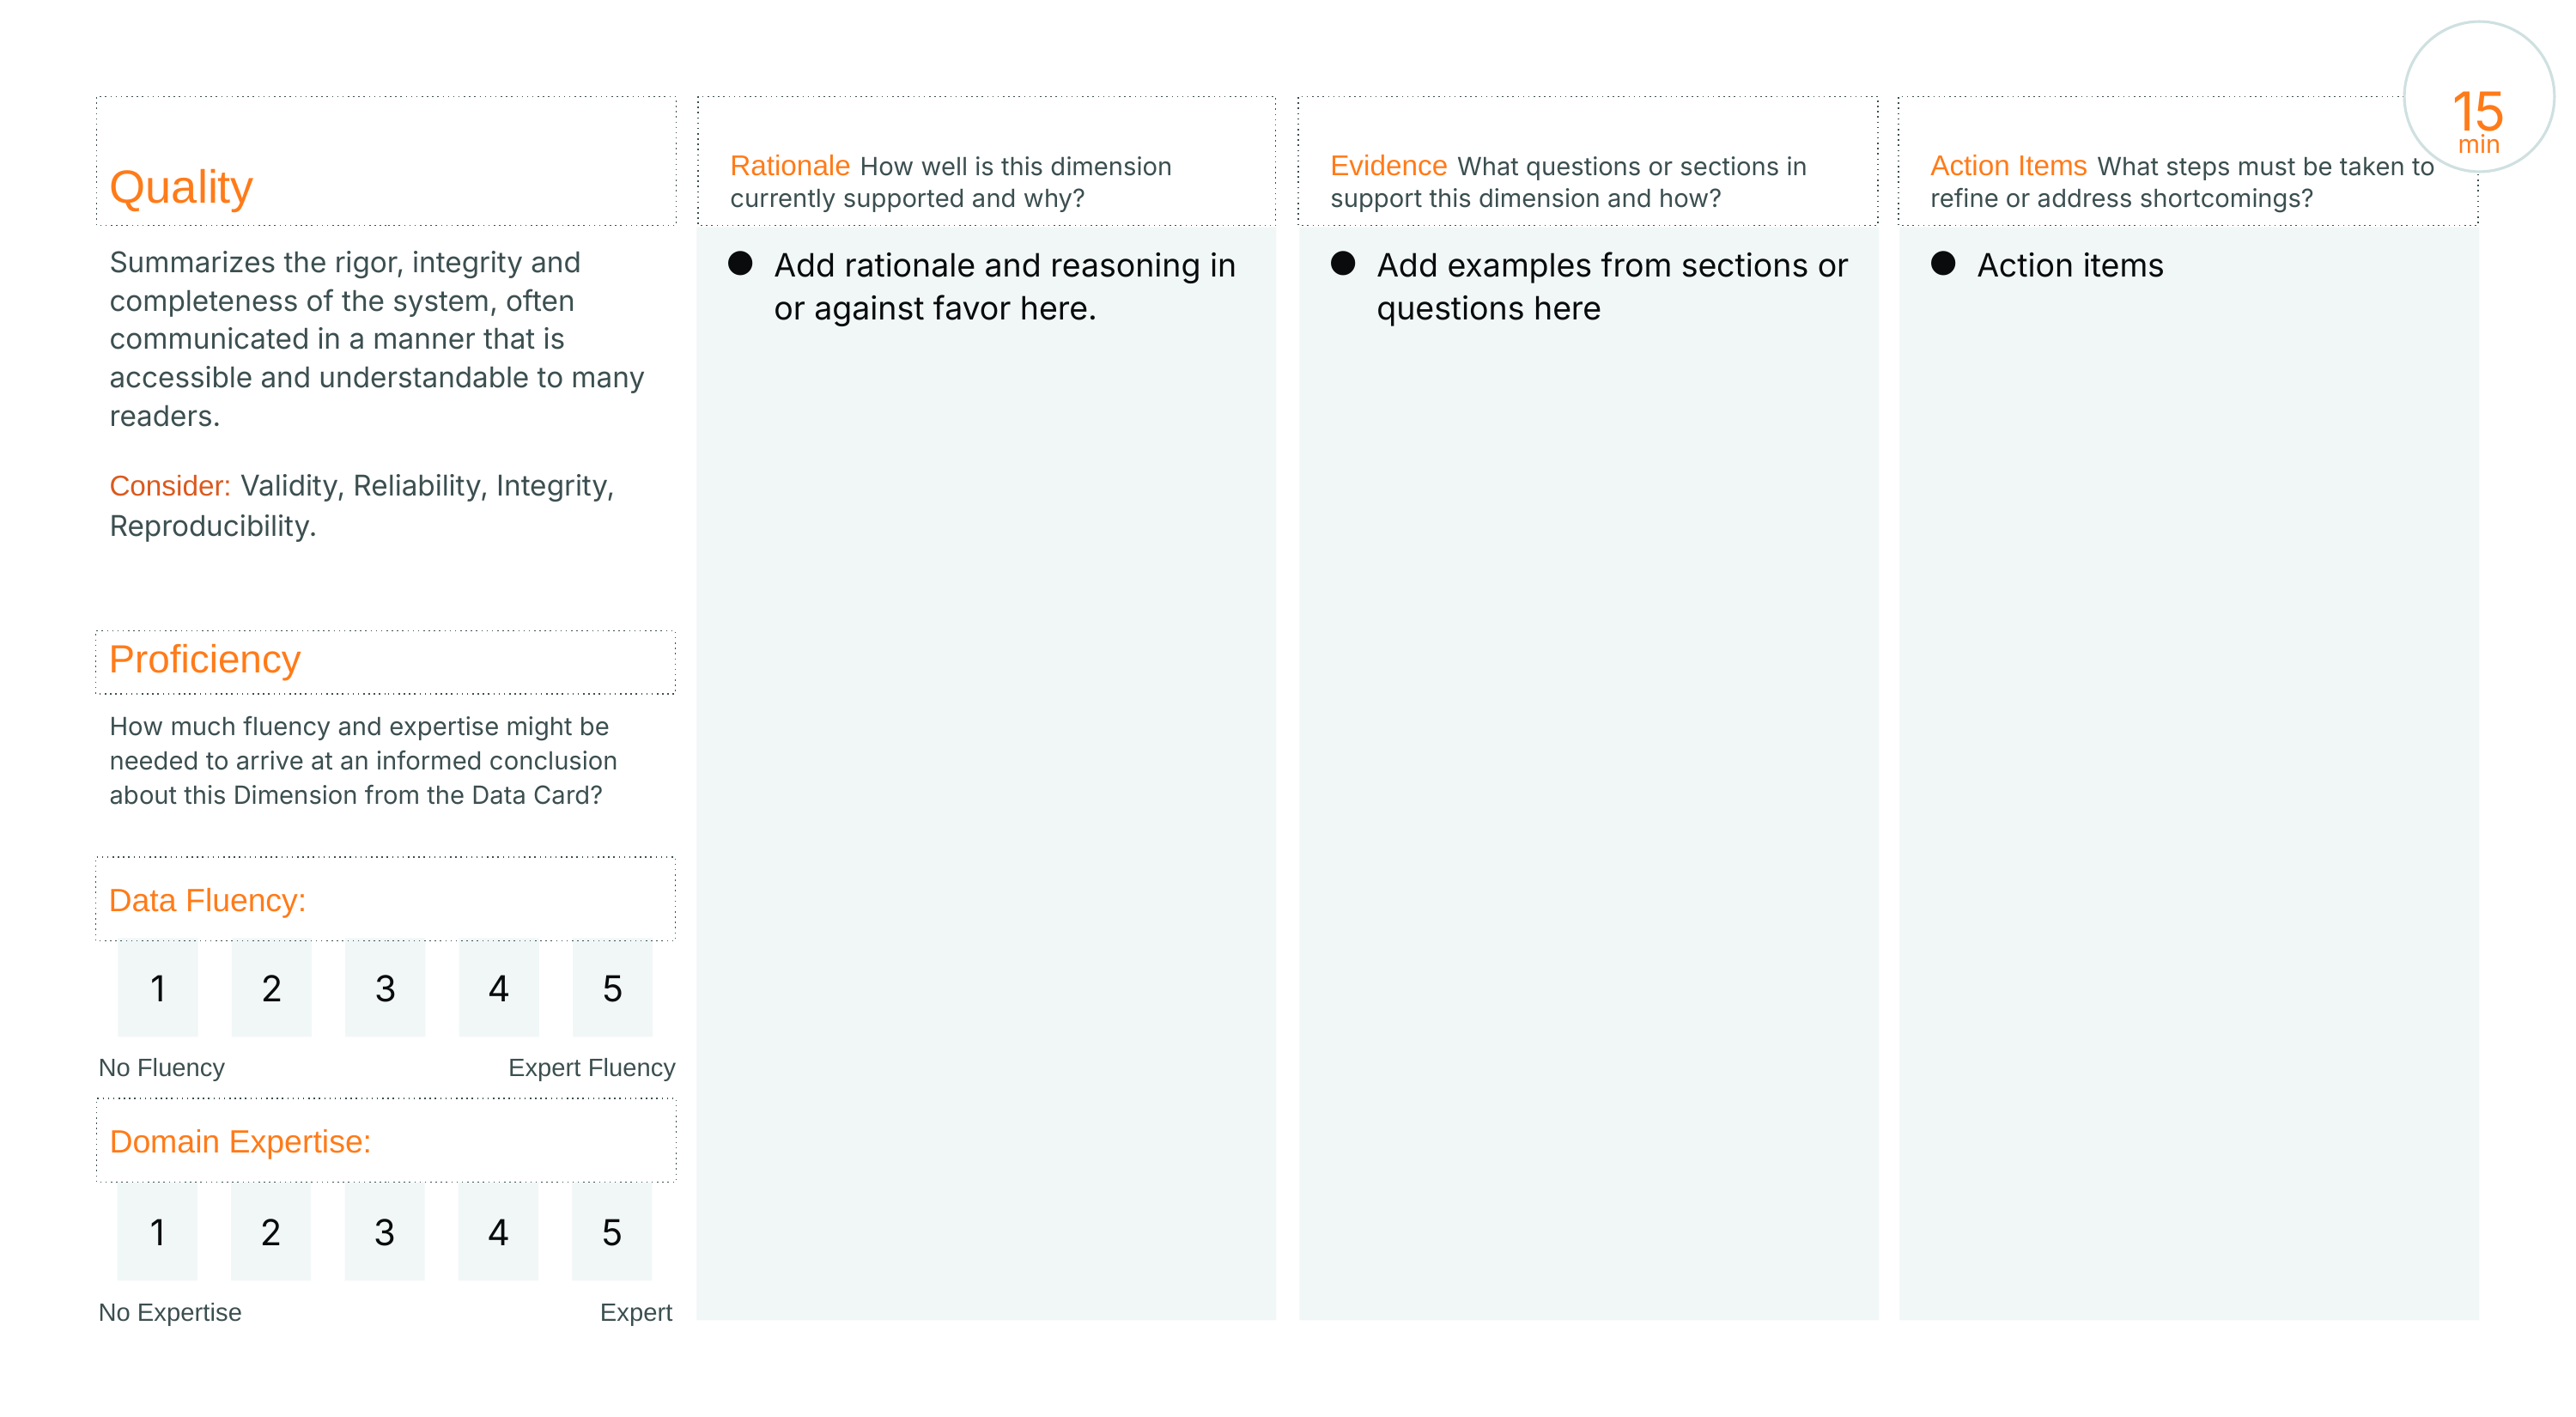

15
min
Quality
Rationale How well is this dimension currently supported and why?
Evidence What questions or sections in support this dimension and how?
Action Items What steps must be taken to refine or address shortcomings?
Summarizes the rigor, integrity and completeness of the system, often communicated in a manner that is accessible and understandable to many readers.
Consider: Validity, Reliability, Integrity, Reproducibility.
Add rationale and reasoning in or against favor here.
Add examples from sections or questions here
Action items
Proficiency
How much fluency and expertise might be needed to arrive at an informed conclusion about this Dimension from the Data Card?
Data Fluency:
1
2
3
4
5
No Fluency
Expert Fluency
Domain Expertise:
1
2
3
4
5
No Expertise
Expert